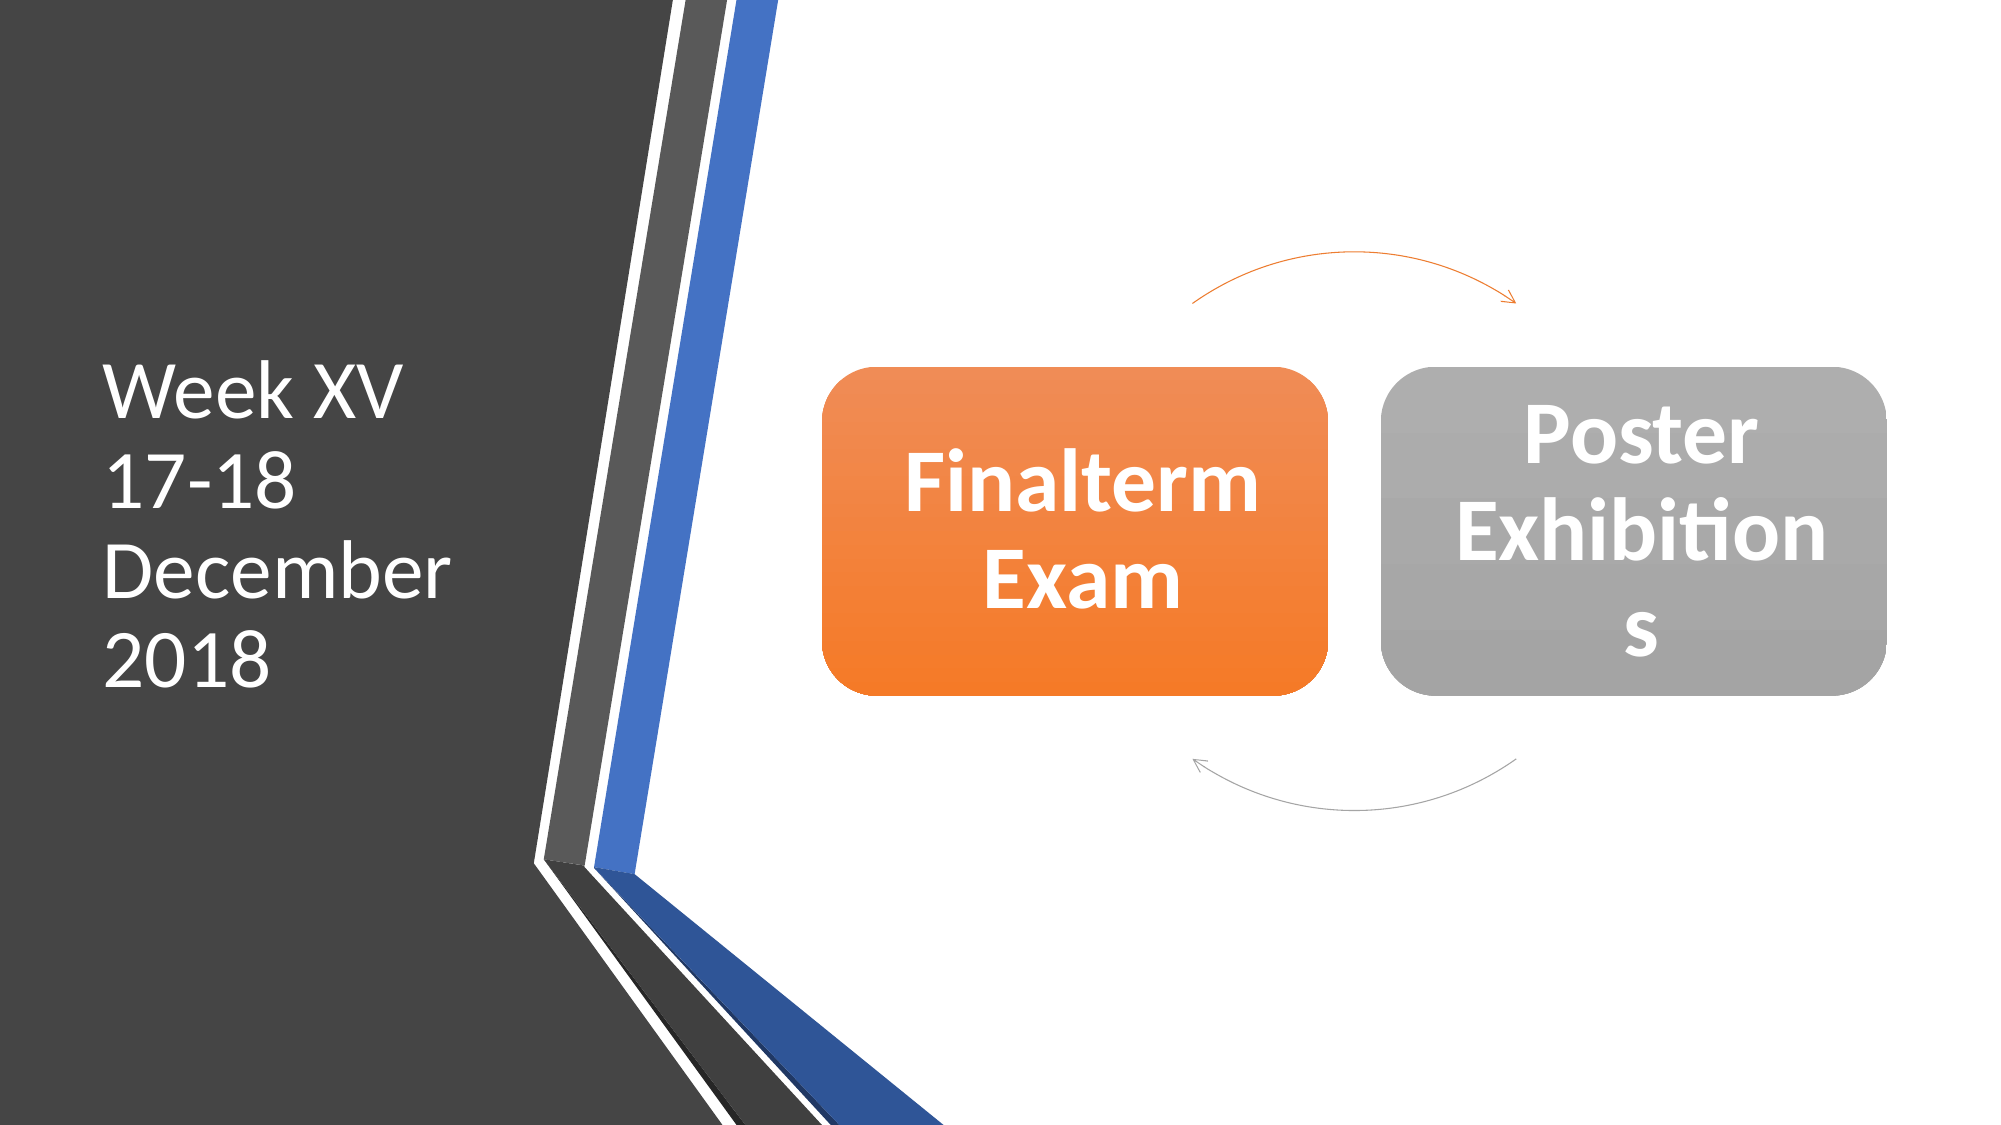

# Week XV 17-18 December 2018
Finalterm Exam
Poster Exhibitions